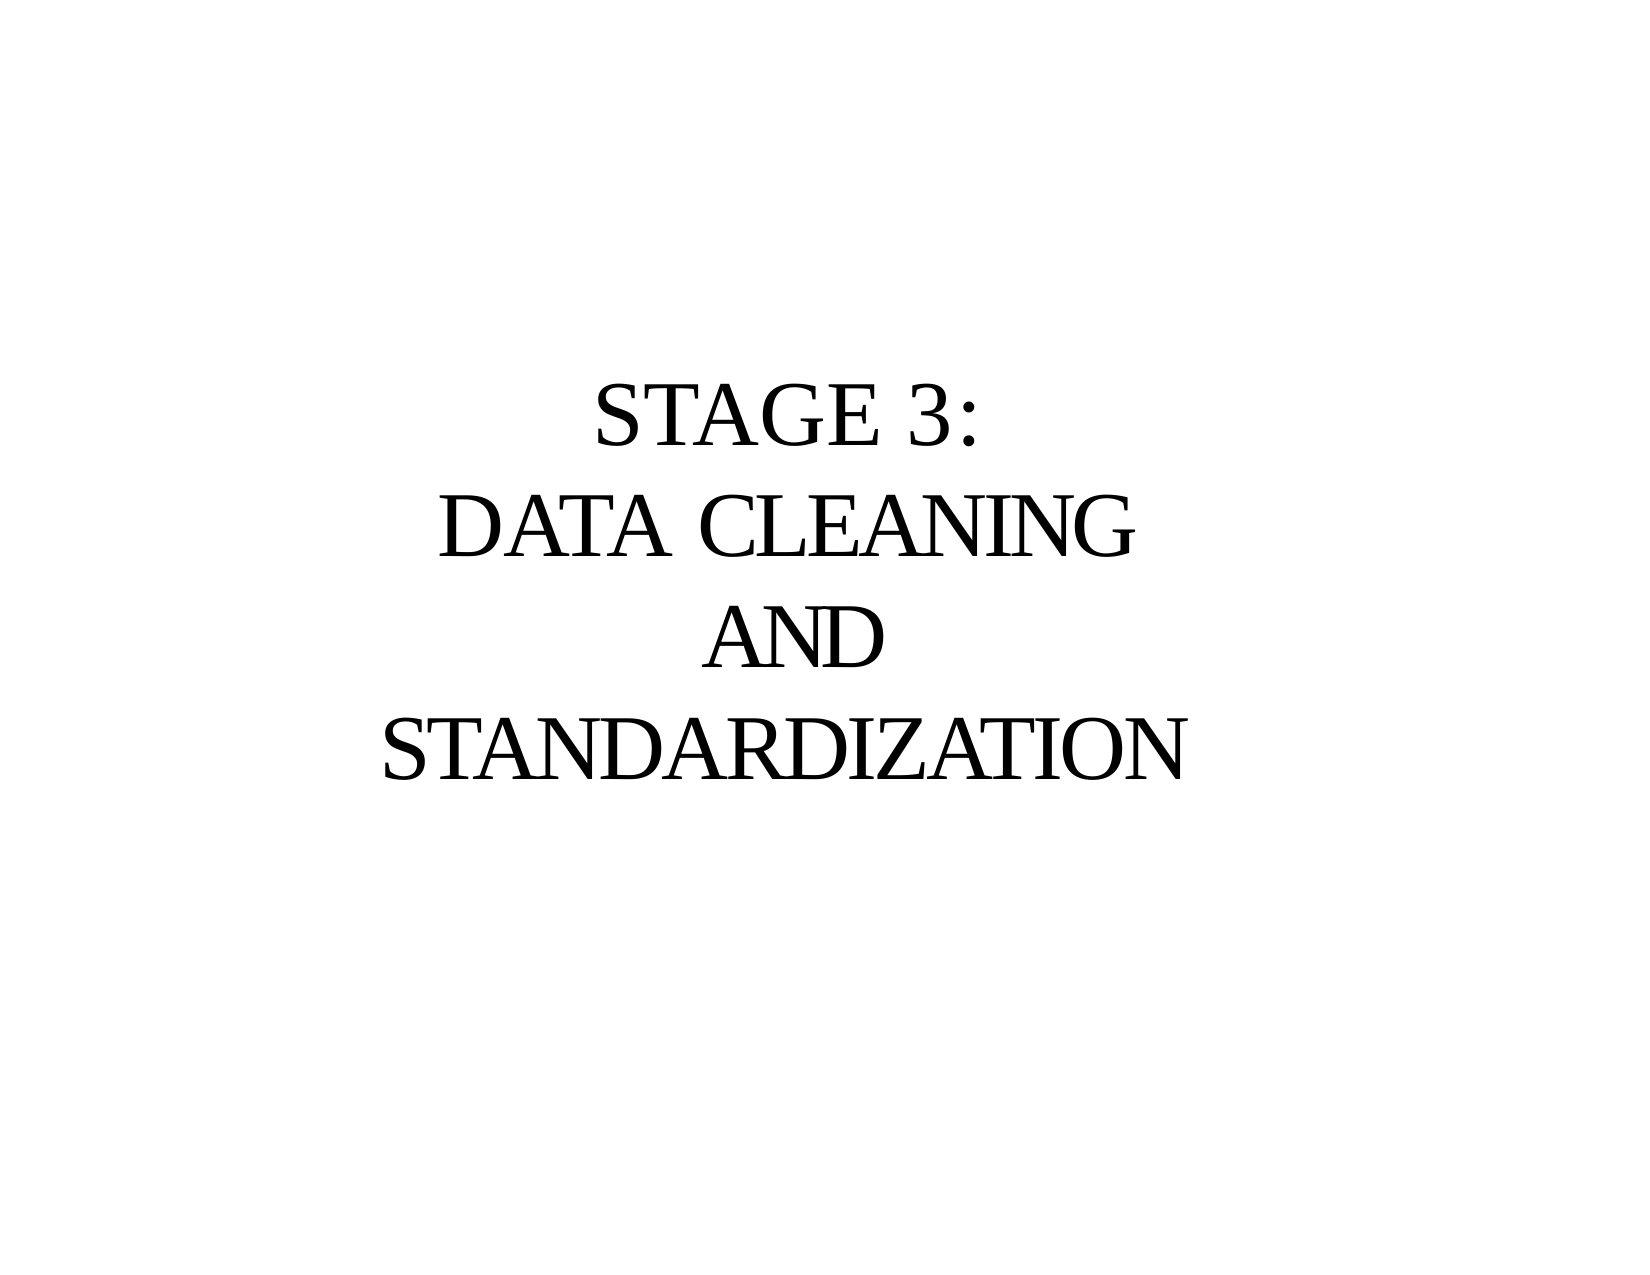

# STAGE 3: DATA CLEANING
AND STANDARDIZATION